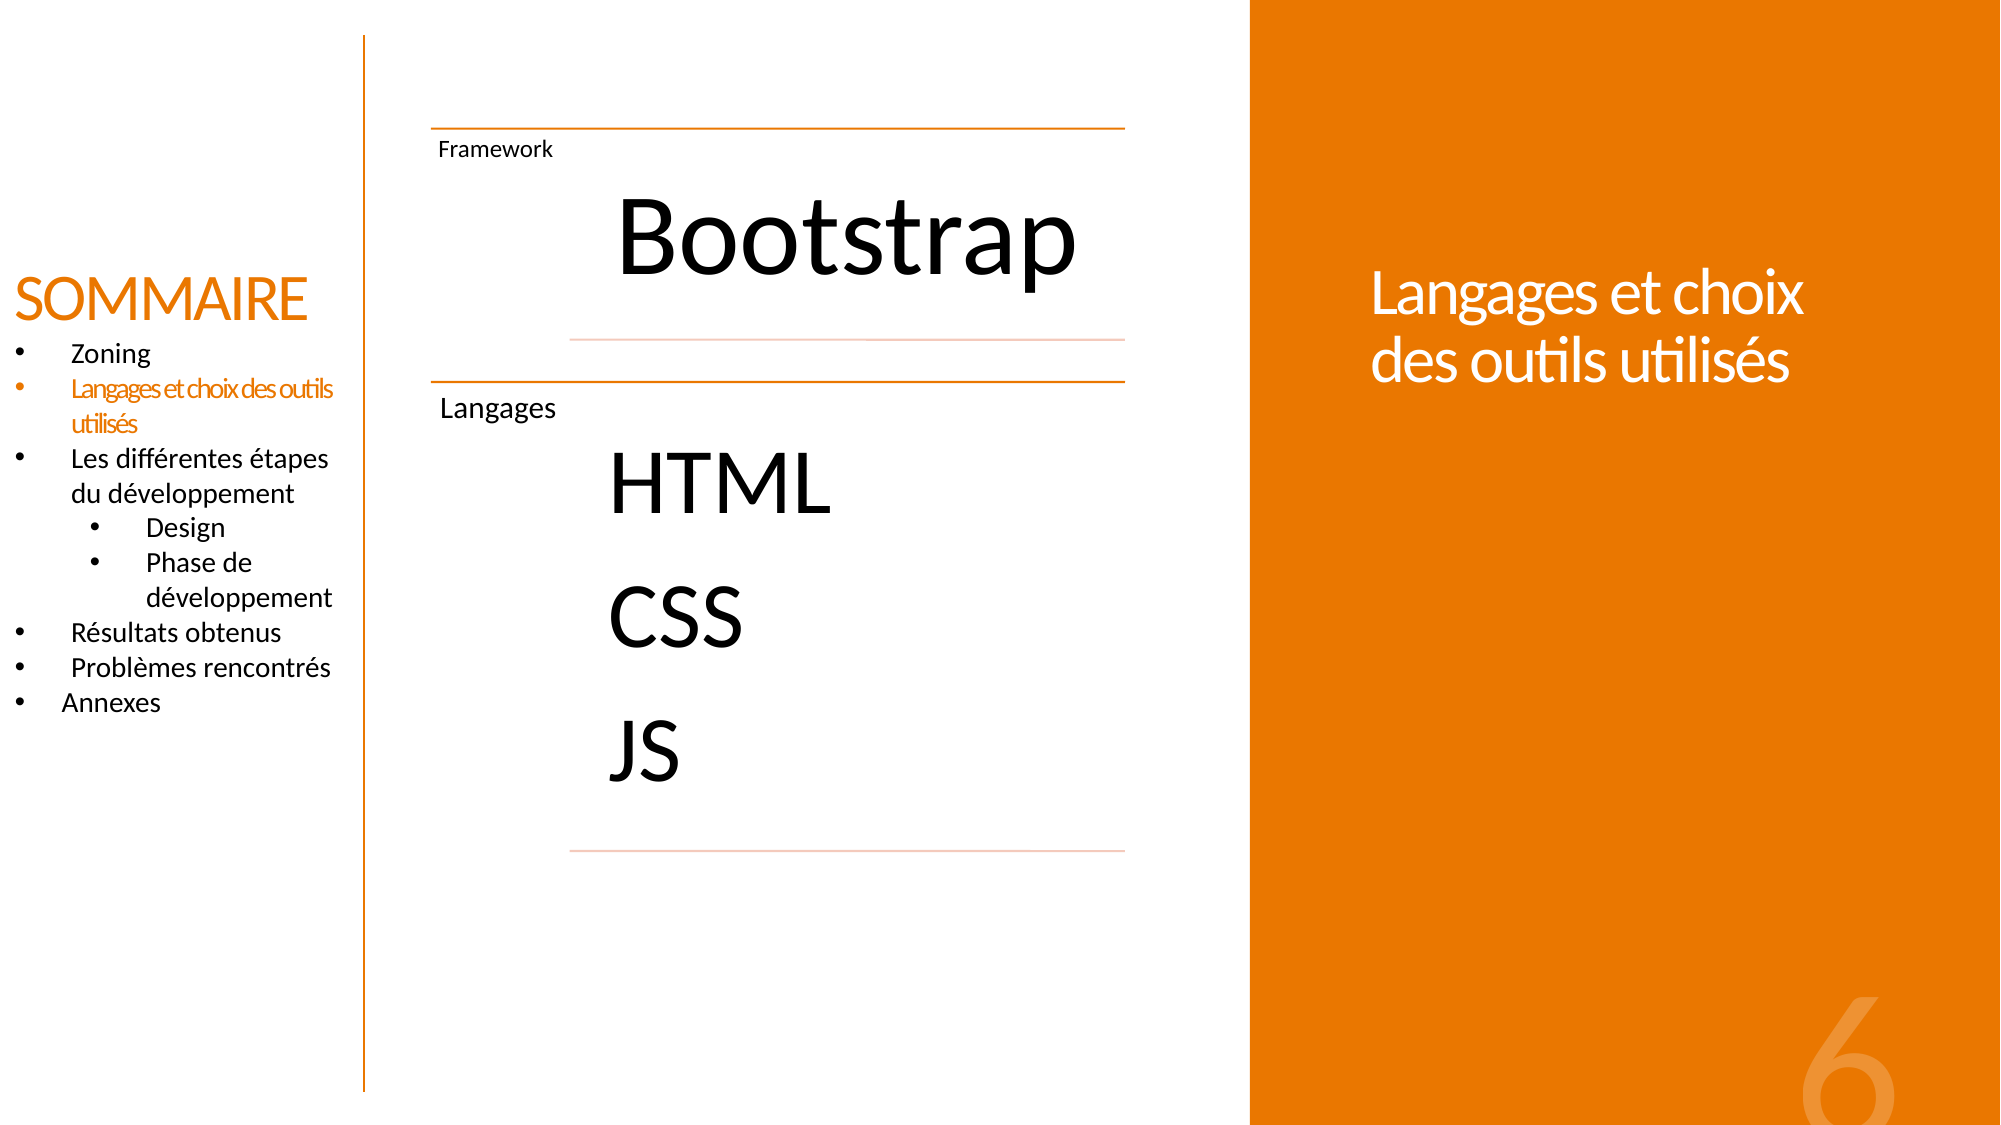

# Langages et choix des outils utilisés
Framework
Bootstrap
SOMMAIRE
Zoning
Langages et choix des outils utilisés
Les différentes étapes du développement
Design
Phase de développement
Résultats obtenus
Problèmes rencontrés
Annexes

Langages
HTML
CSS
JS
6